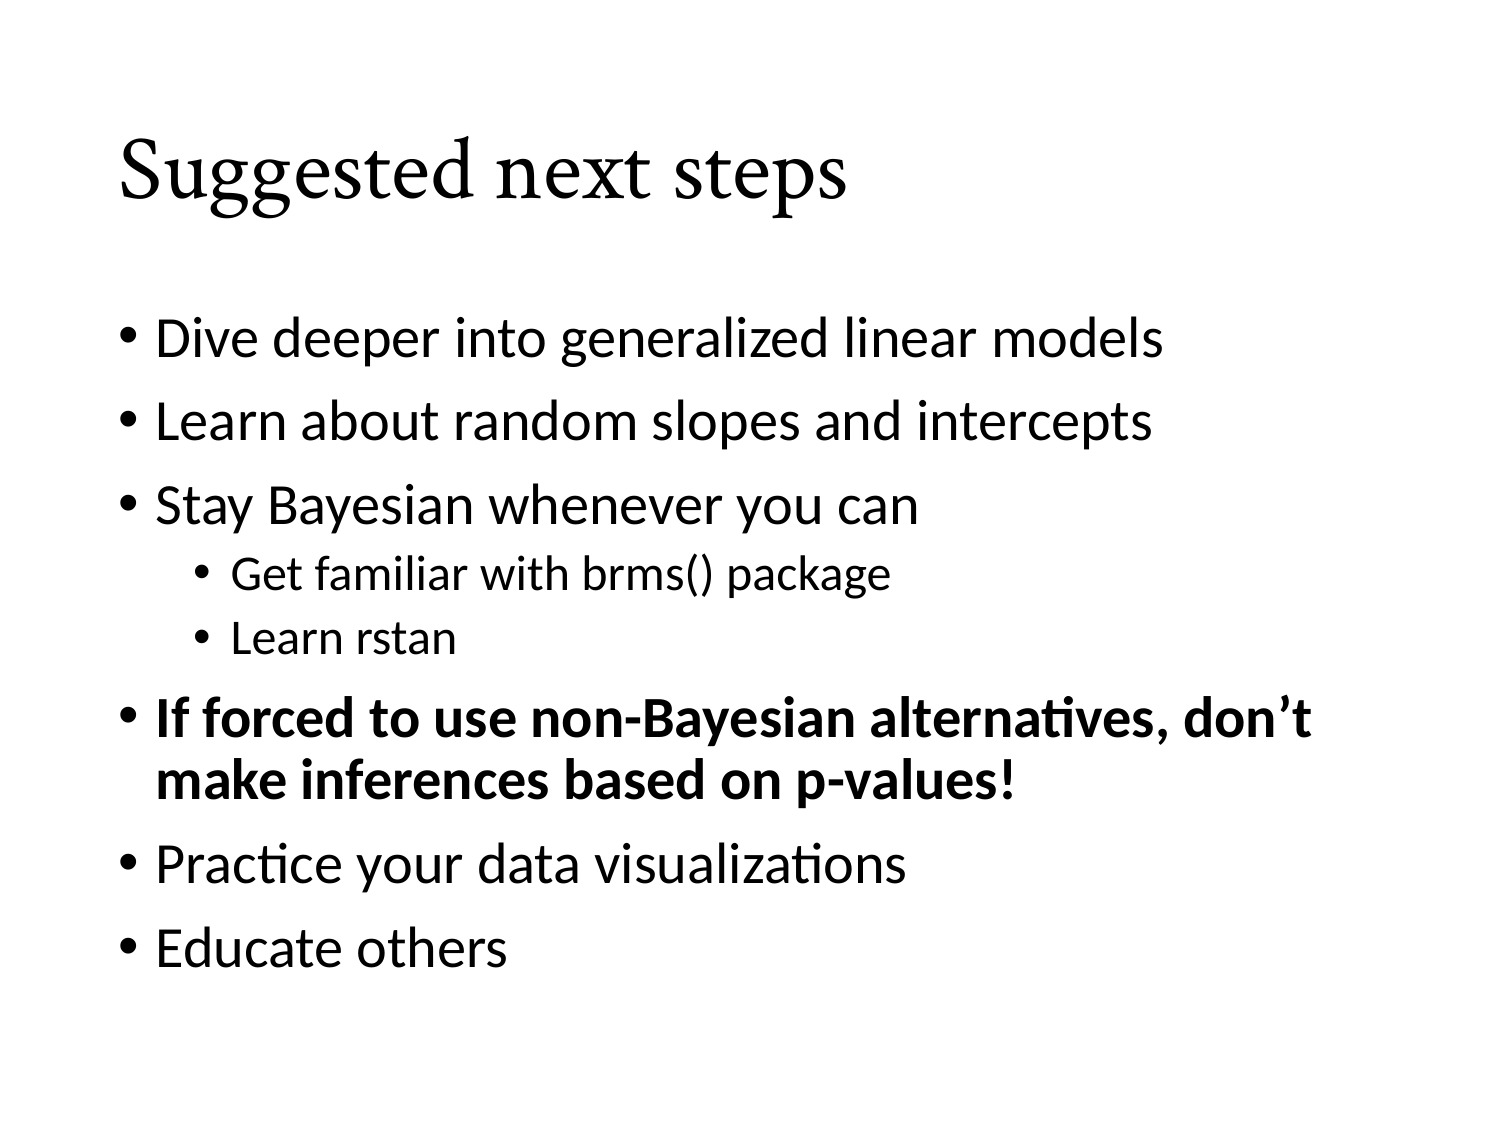

# Suggested next steps
Dive deeper into generalized linear models
Learn about random slopes and intercepts
Stay Bayesian whenever you can
Get familiar with brms() package
Learn rstan
If forced to use non-Bayesian alternatives, don’t make inferences based on p-values!
Practice your data visualizations
Educate others